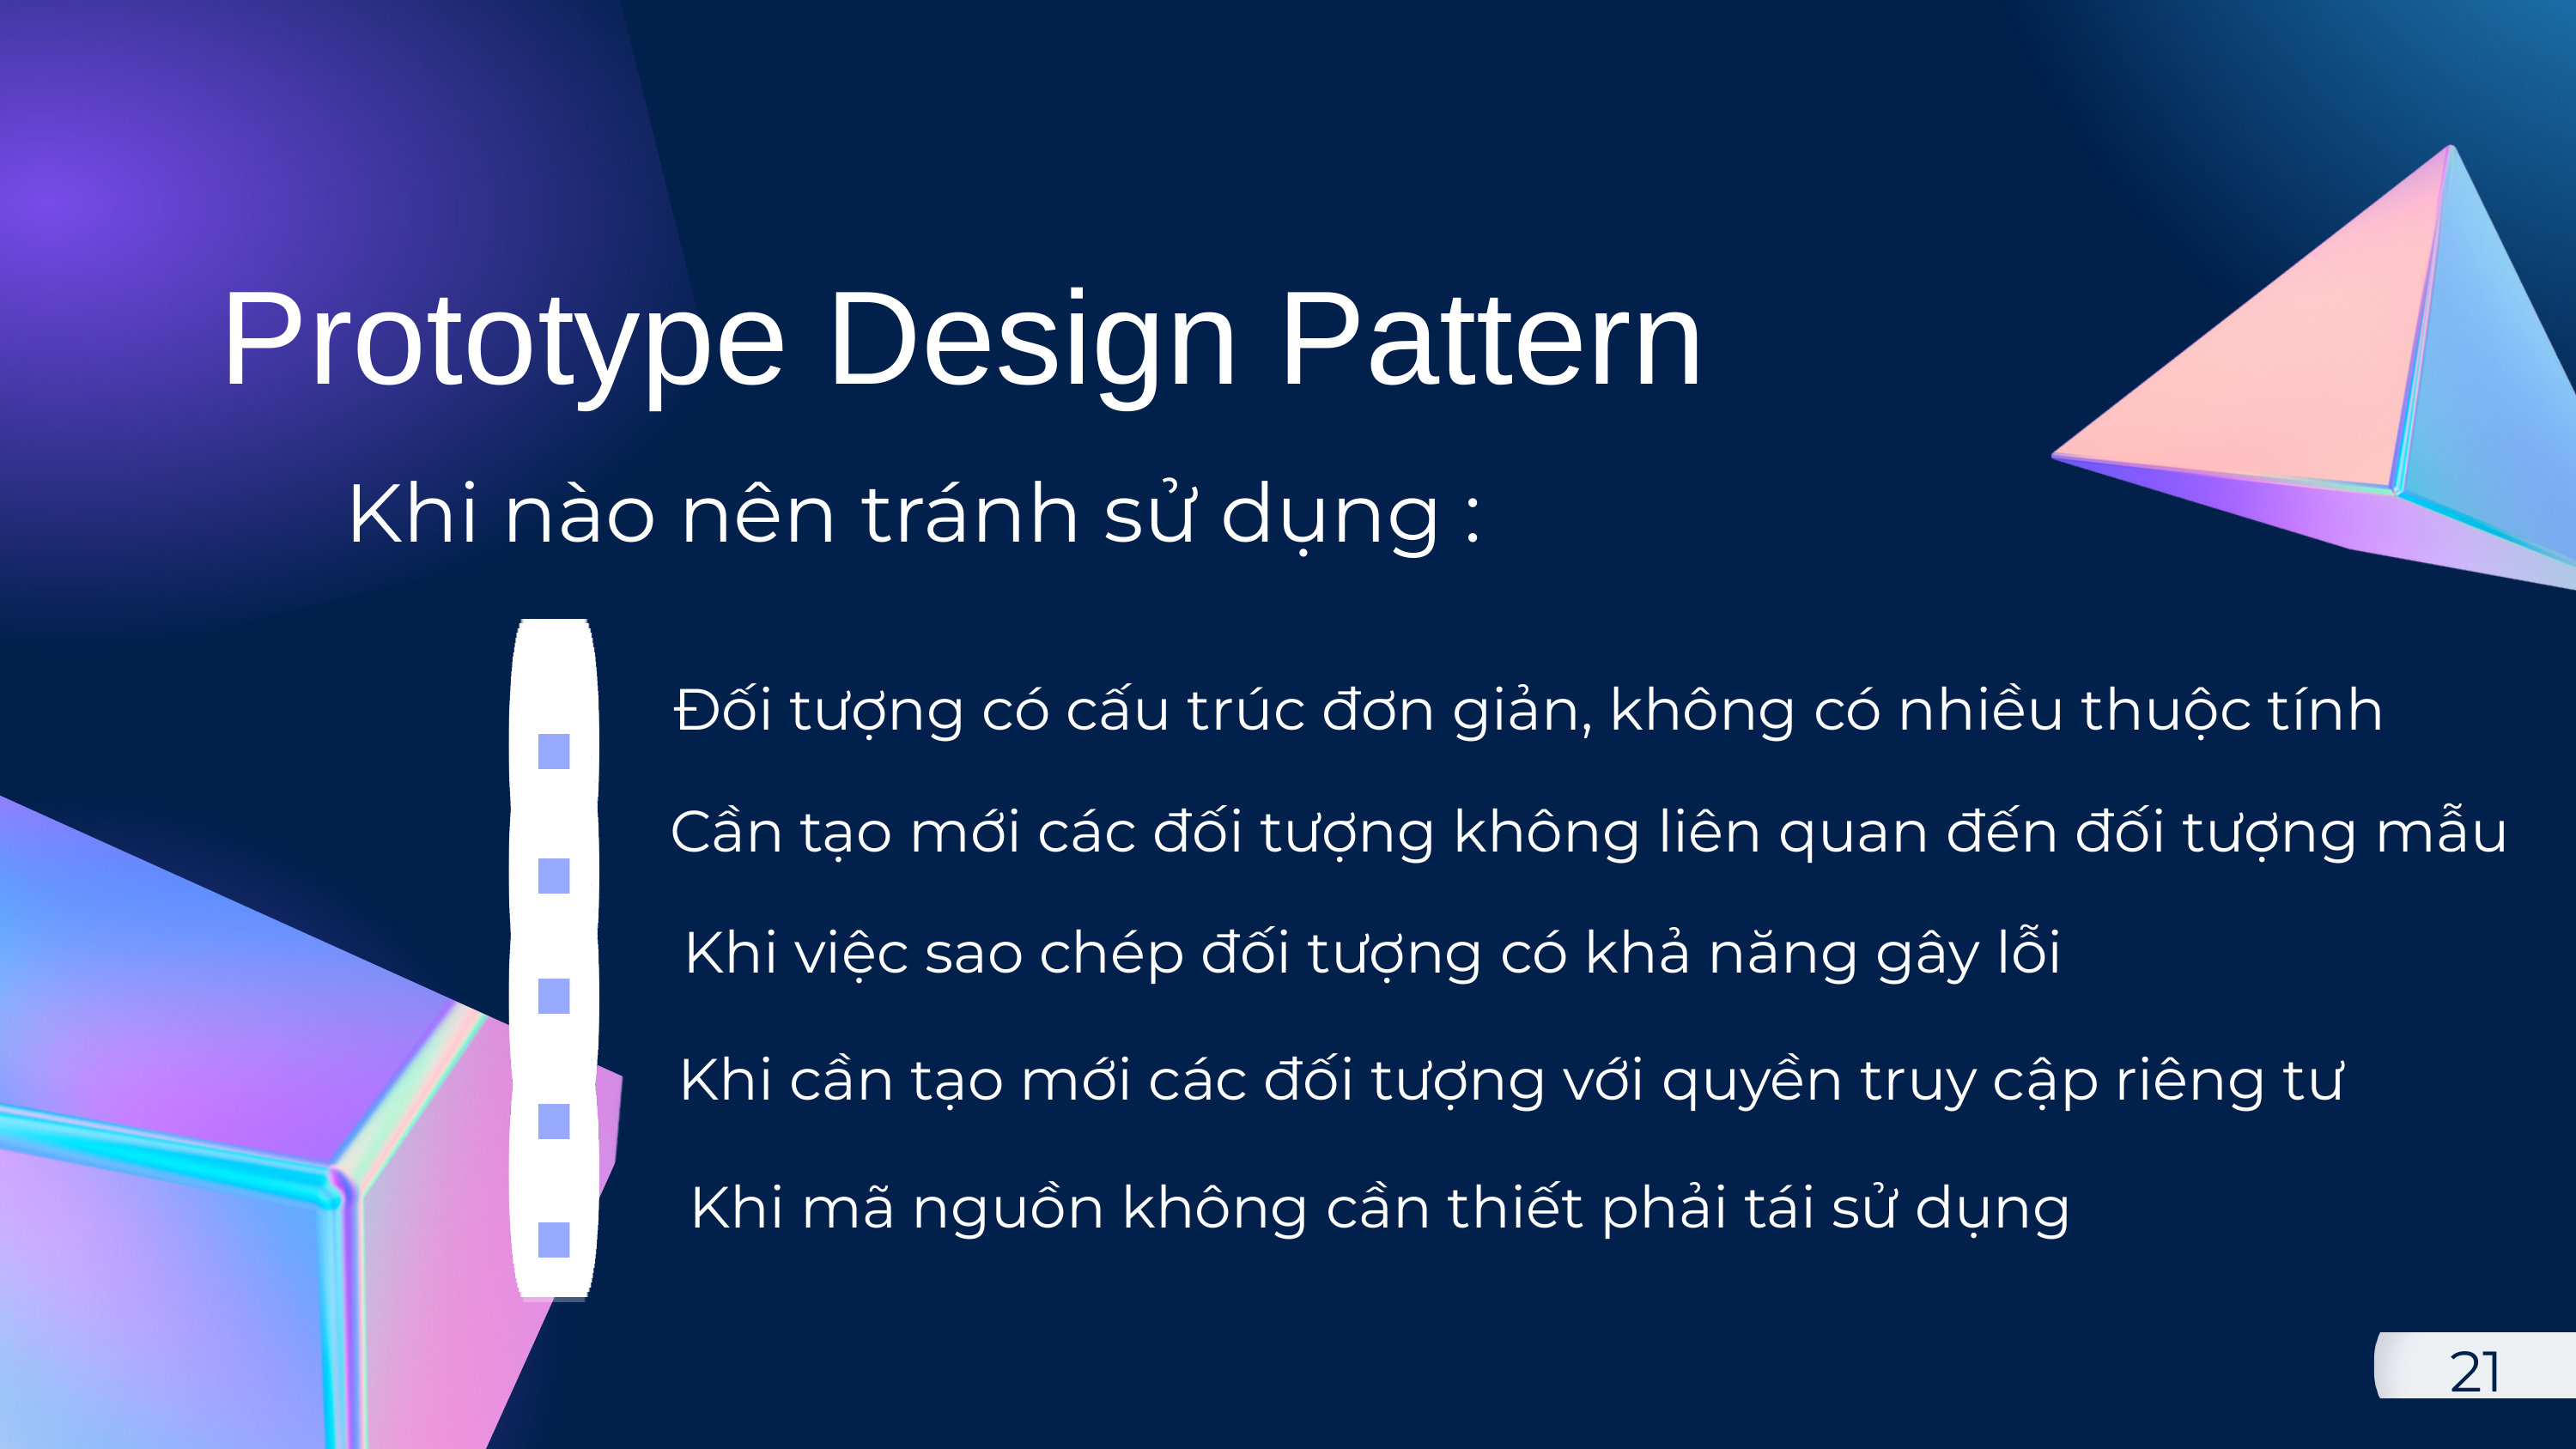

Prototype Design Pattern
.
Khi nào nên tránh sử dụng :
.
.
Đối tượng có cấu trúc đơn giản, không có nhiều thuộc tính

.

Cần tạo mới các đối tượng không liên quan đến đối tượng mẫu

.

Khi việc sao chép đối tượng có khả năng gây lỗi

Khi cần tạo mới các đối tượng với quyền truy cập riêng tư

Khi mã nguồn không cần thiết phải tái sử dụng
21